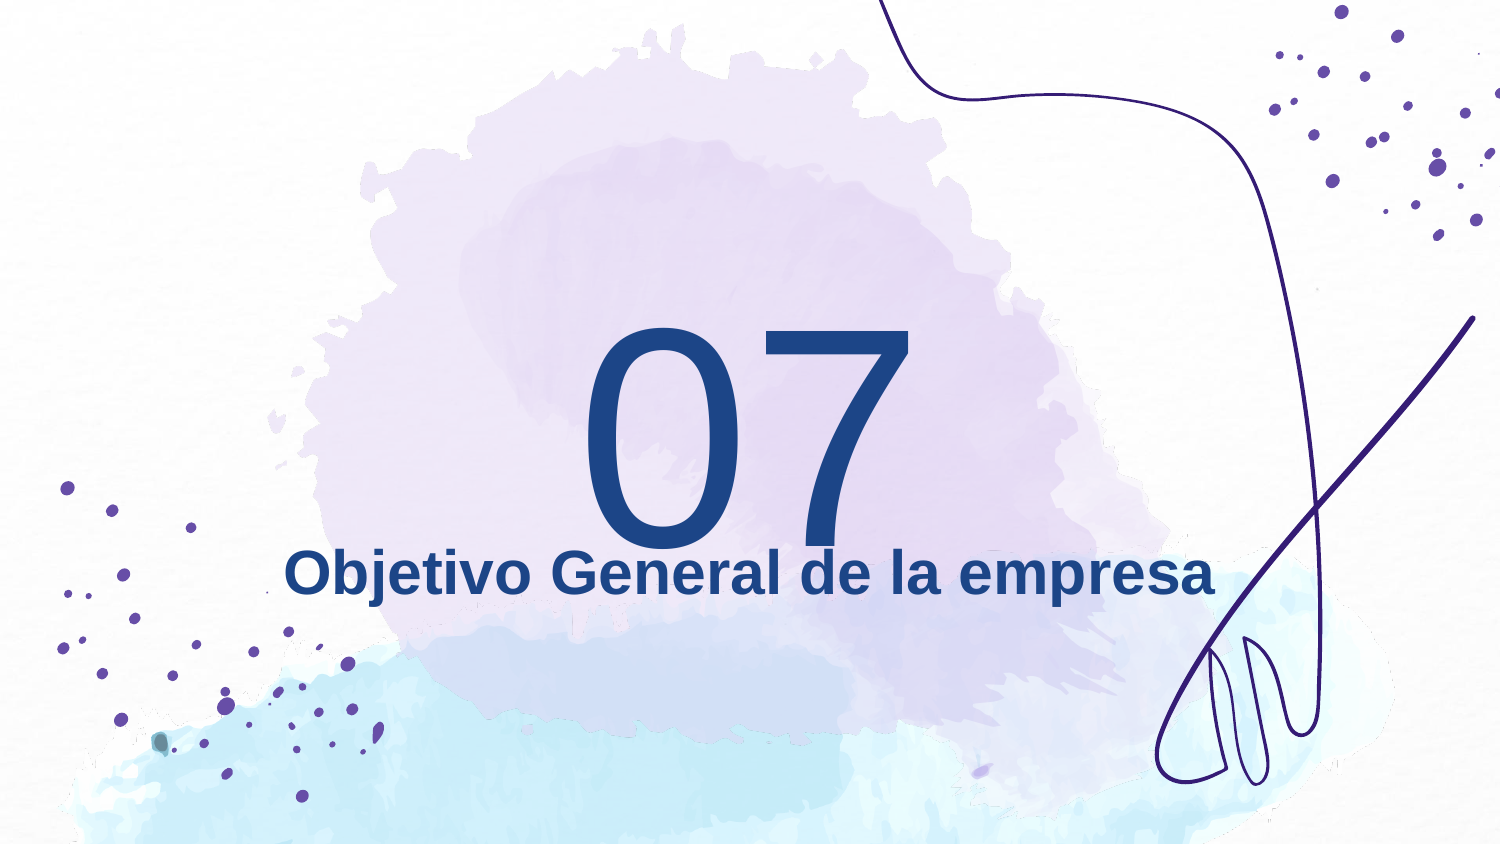

07
# Objetivo General de la empresa